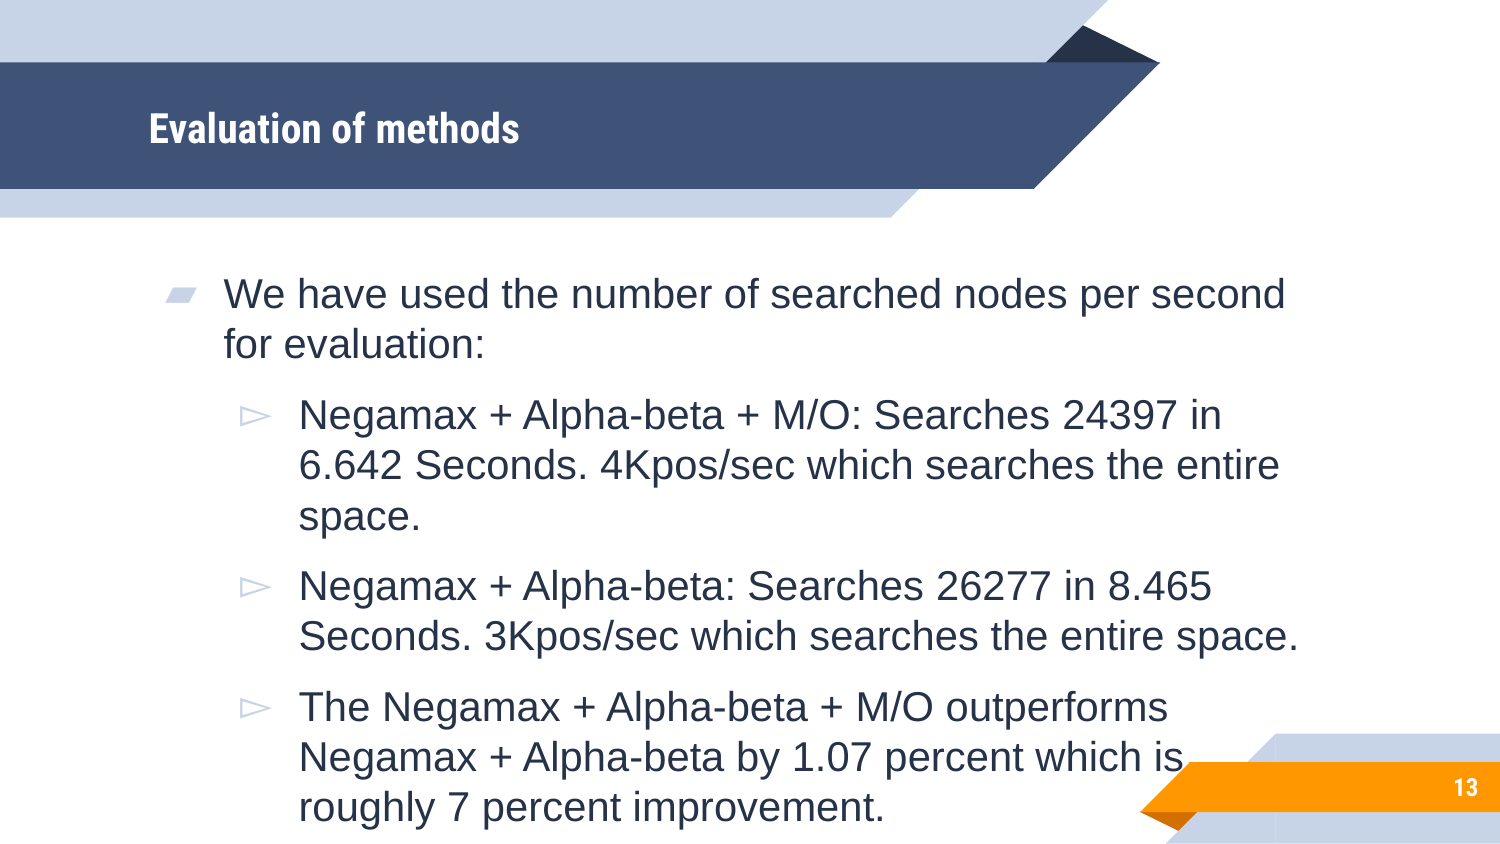

# Evaluation of methods
We have used the number of searched nodes per second for evaluation:
Negamax + Alpha-beta + M/O: Searches 24397 in 6.642 Seconds. 4Kpos/sec which searches the entire space.
Negamax + Alpha-beta: Searches 26277 in 8.465 Seconds. 3Kpos/sec which searches the entire space.
The Negamax + Alpha-beta + M/O outperforms Negamax + Alpha-beta by 1.07 percent which is roughly 7 percent improvement.

13